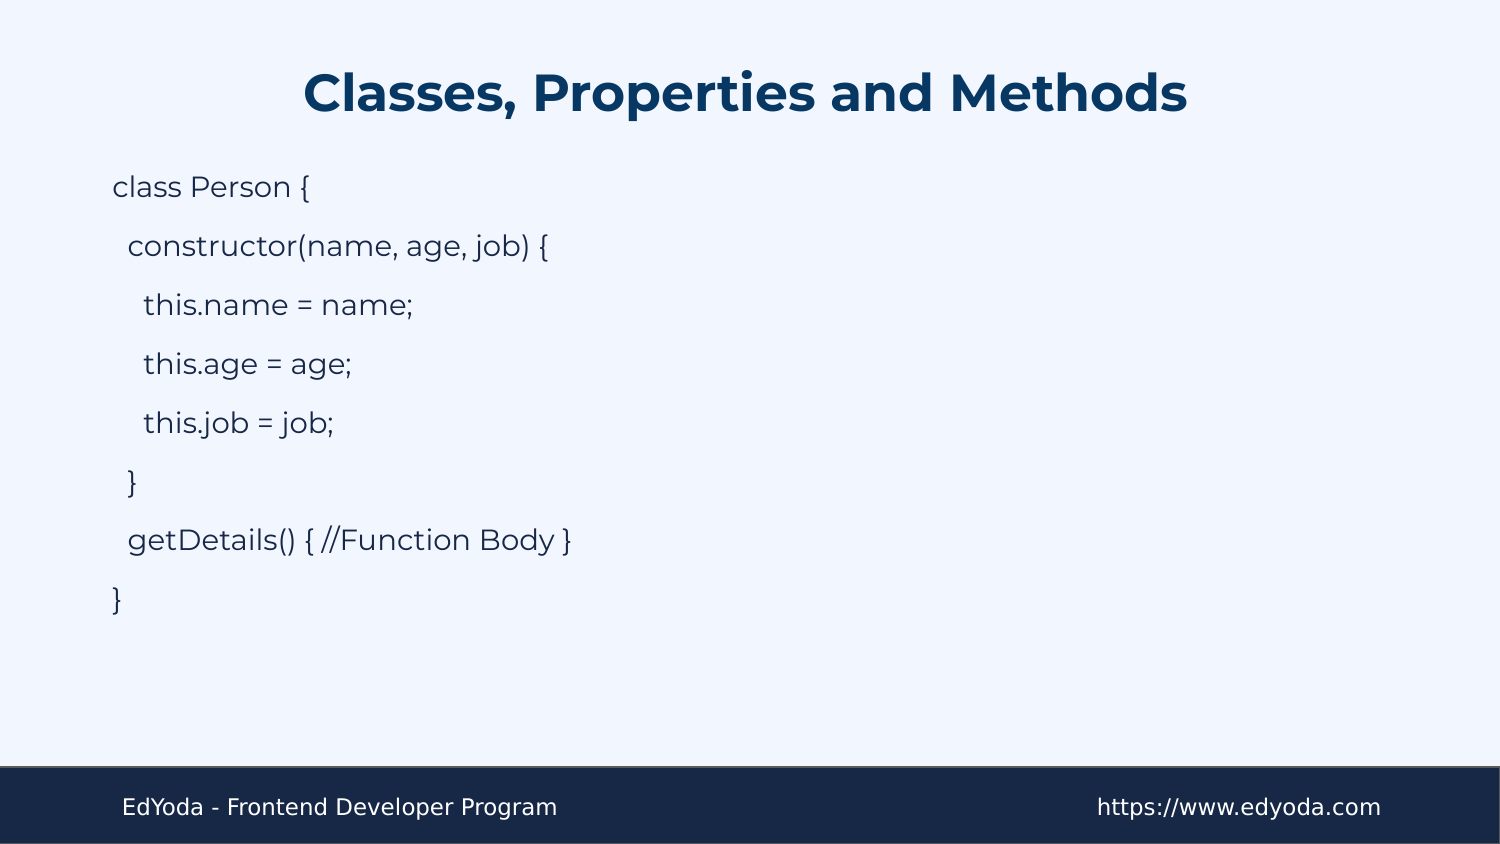

# Classes, Properties and Methods
class Person {
  constructor(name, age, job) {
    this.name = name;
    this.age = age;
    this.job = job;
  }
  getDetails() { //Function Body }
}

EdYoda - Frontend Developer Program
https://www.edyoda.com